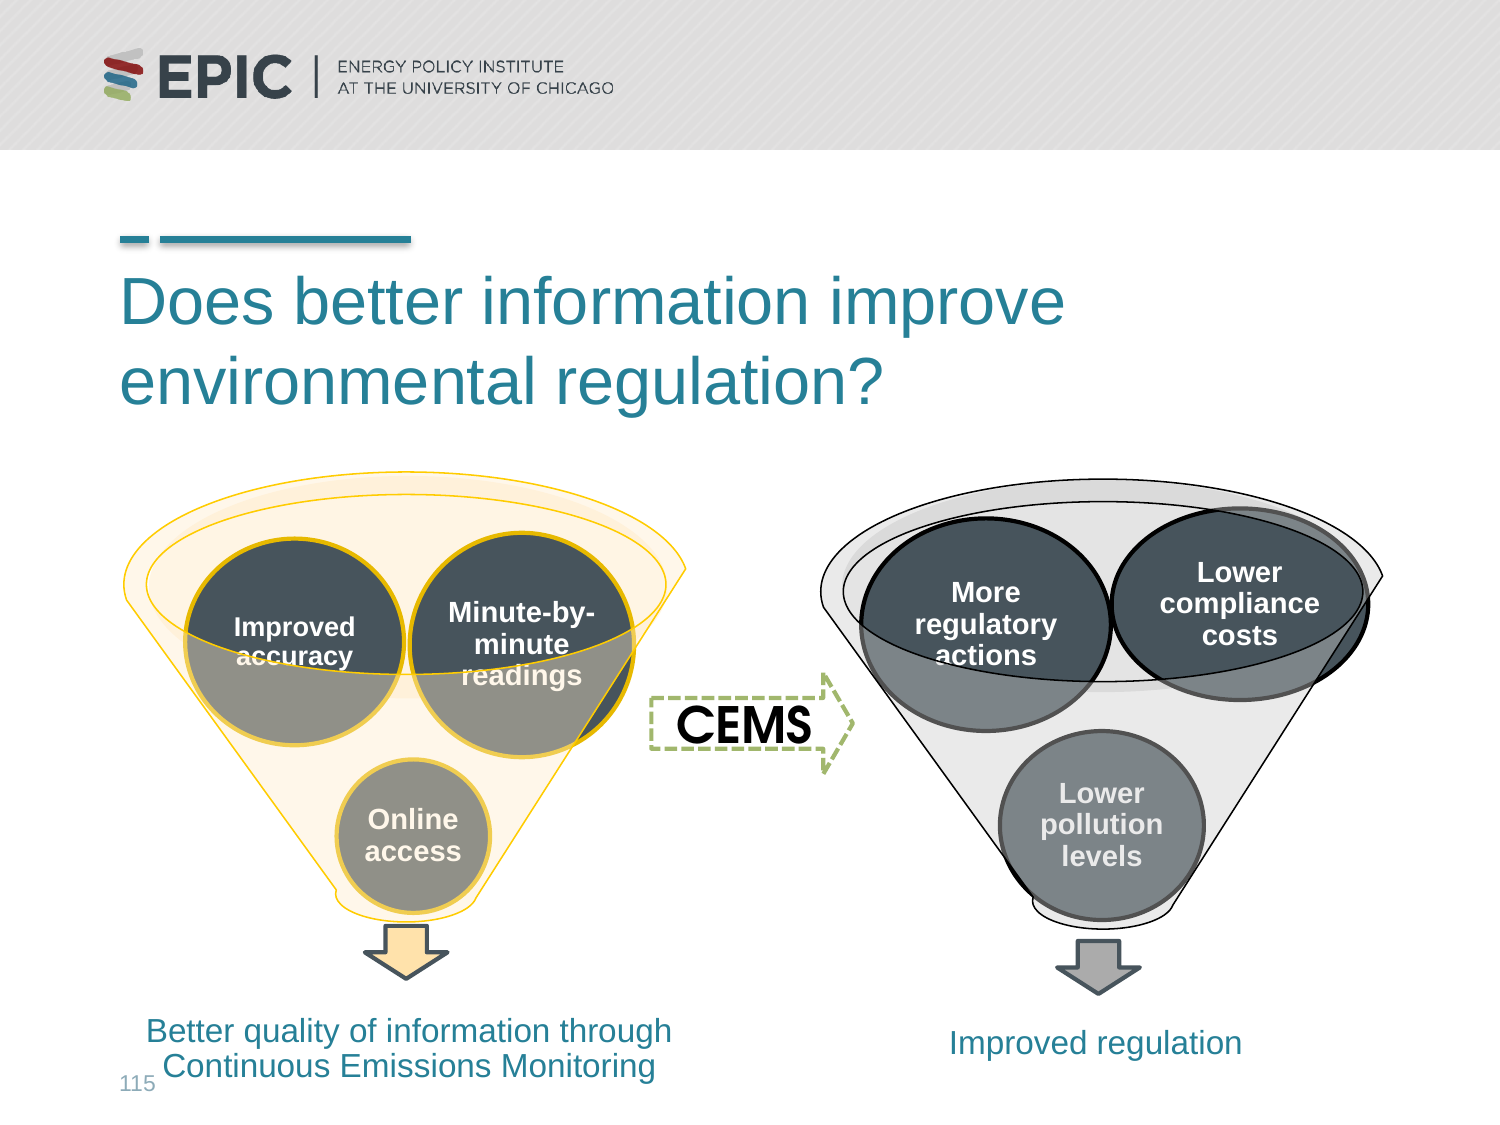

# Does better information improve environmental regulation?
Improved regulation
Lower compliance costs
More regulatory actions
Lower pollution levels
Better quality of information through Continuous Emissions Monitoring
Improved accuracy
Online access
Minute-by-minute readings
CEMS
115